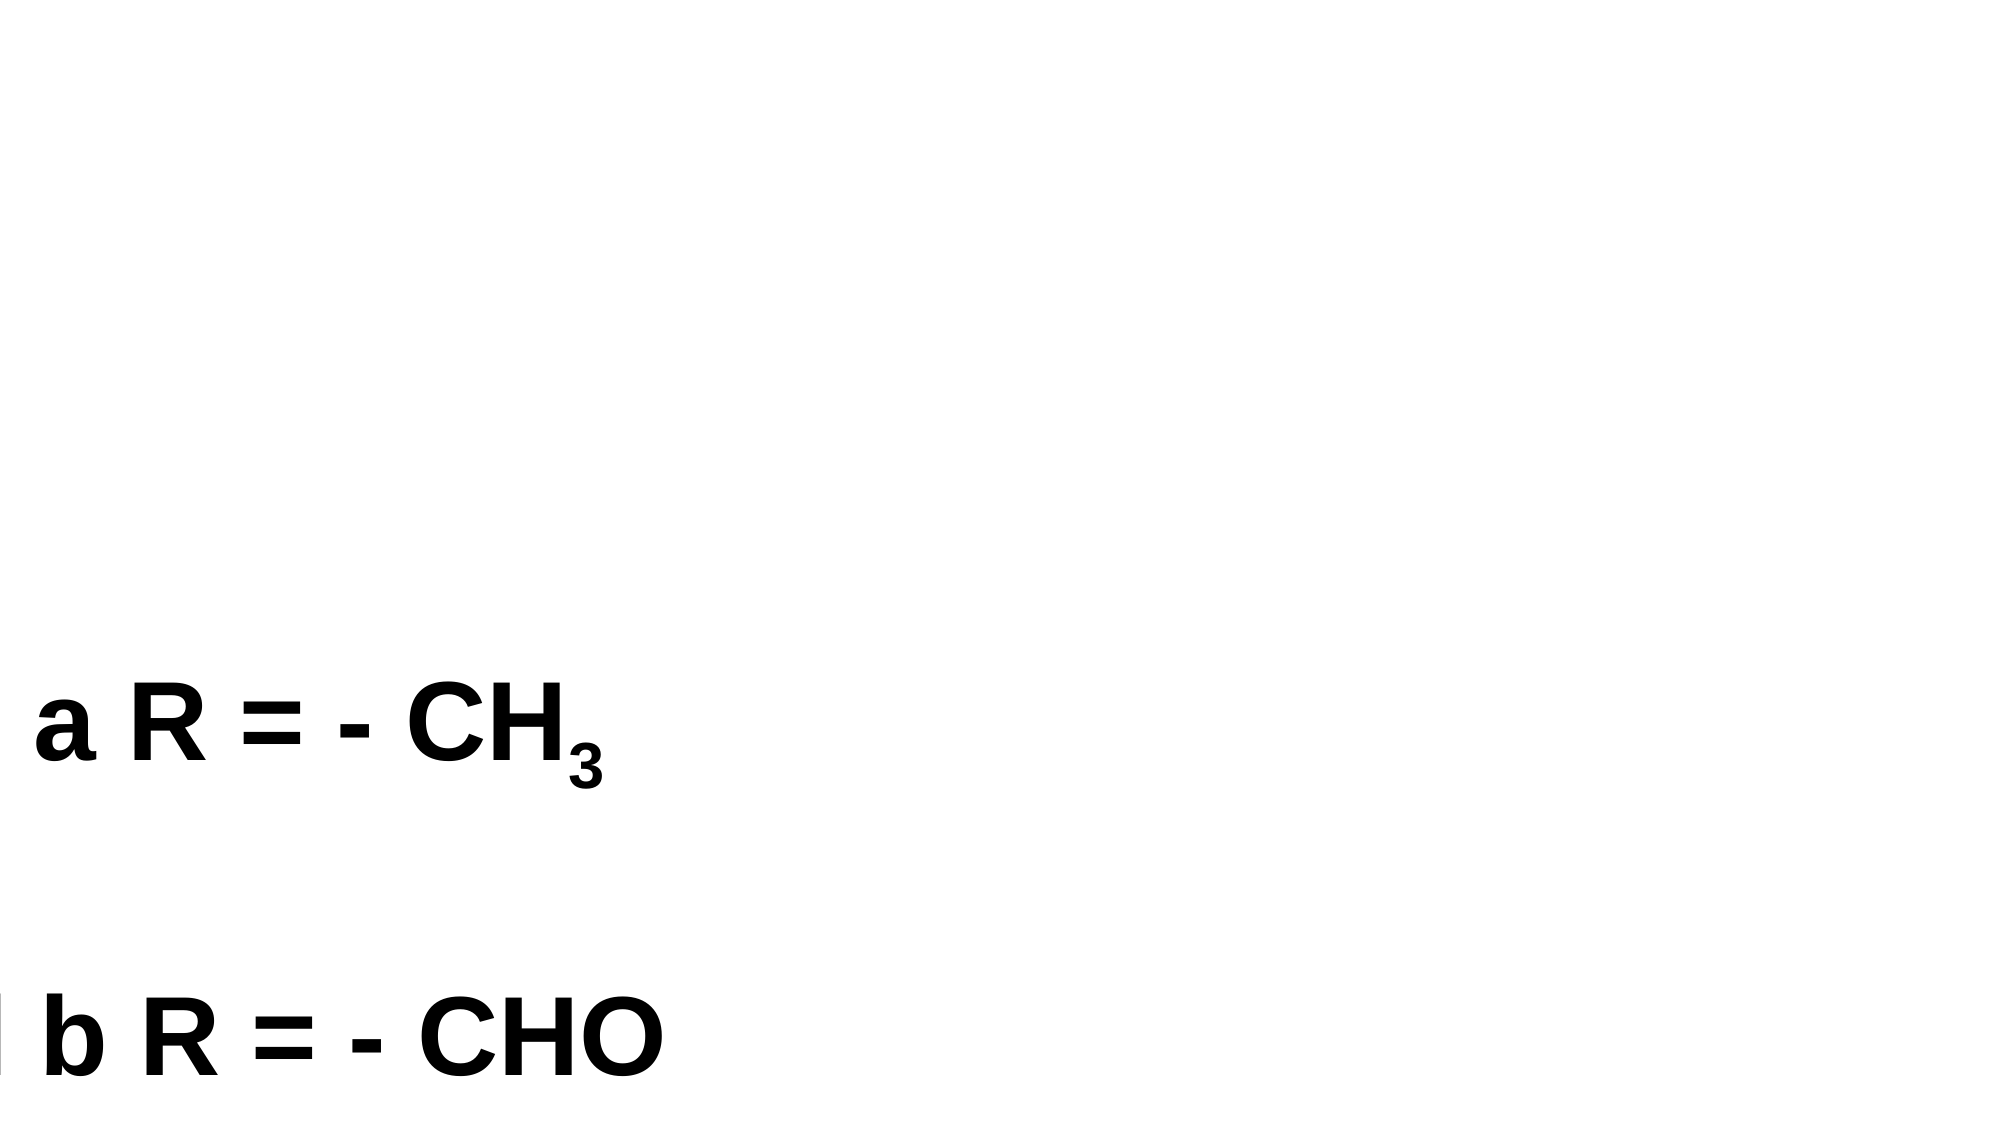

H
C
H
H
C
H
R
CH3
H3C

CH2
N
N

chl a R = - CH3
Mg
H
H
chl b R = - CHO
N
N

H3C
CH3

H

H
CH2

H
O
CH2
CO2CH3

CO2
CH3
CH3
CH3

CH3
CH3
CH3
H3C

CH3
CH3
CH3
CH3
CH3
R2
OH

HO
O
O
O

OH
N
H

HO
OR1
NH2
OH